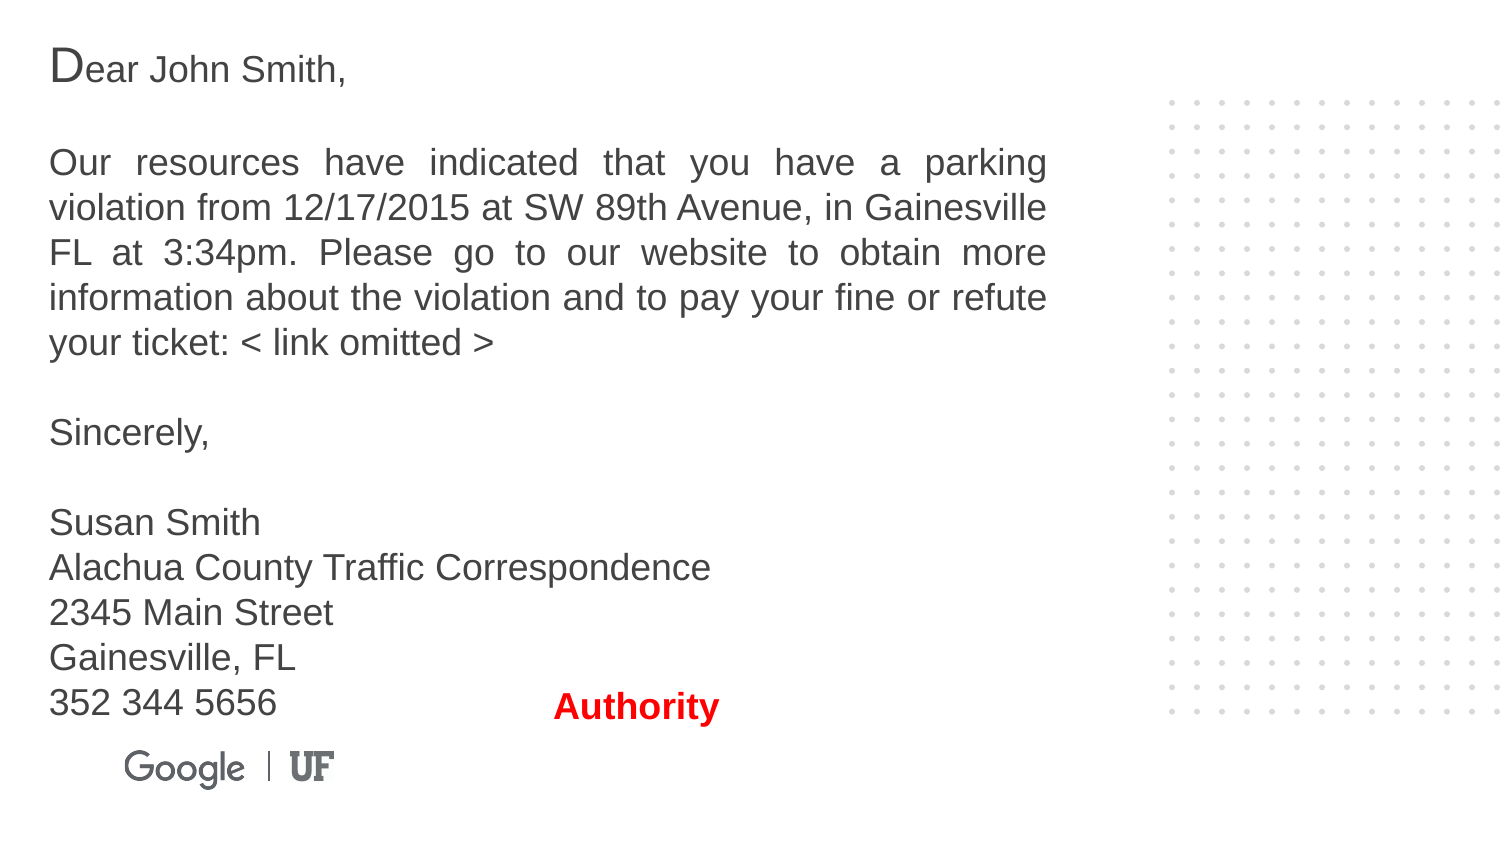

Dear John Smith,

Our resources have indicated that you have a parking violation from 12/17/2015 at SW 89th Avenue, in Gainesville FL at 3:34pm. Please go to our website to obtain more information about the violation and to pay your fine or refute your ticket: < link omitted >

Sincerely,

Susan Smith
Alachua County Traffic Correspondence
2345 Main Street
Gainesville, FL
352 344 5656

Authority